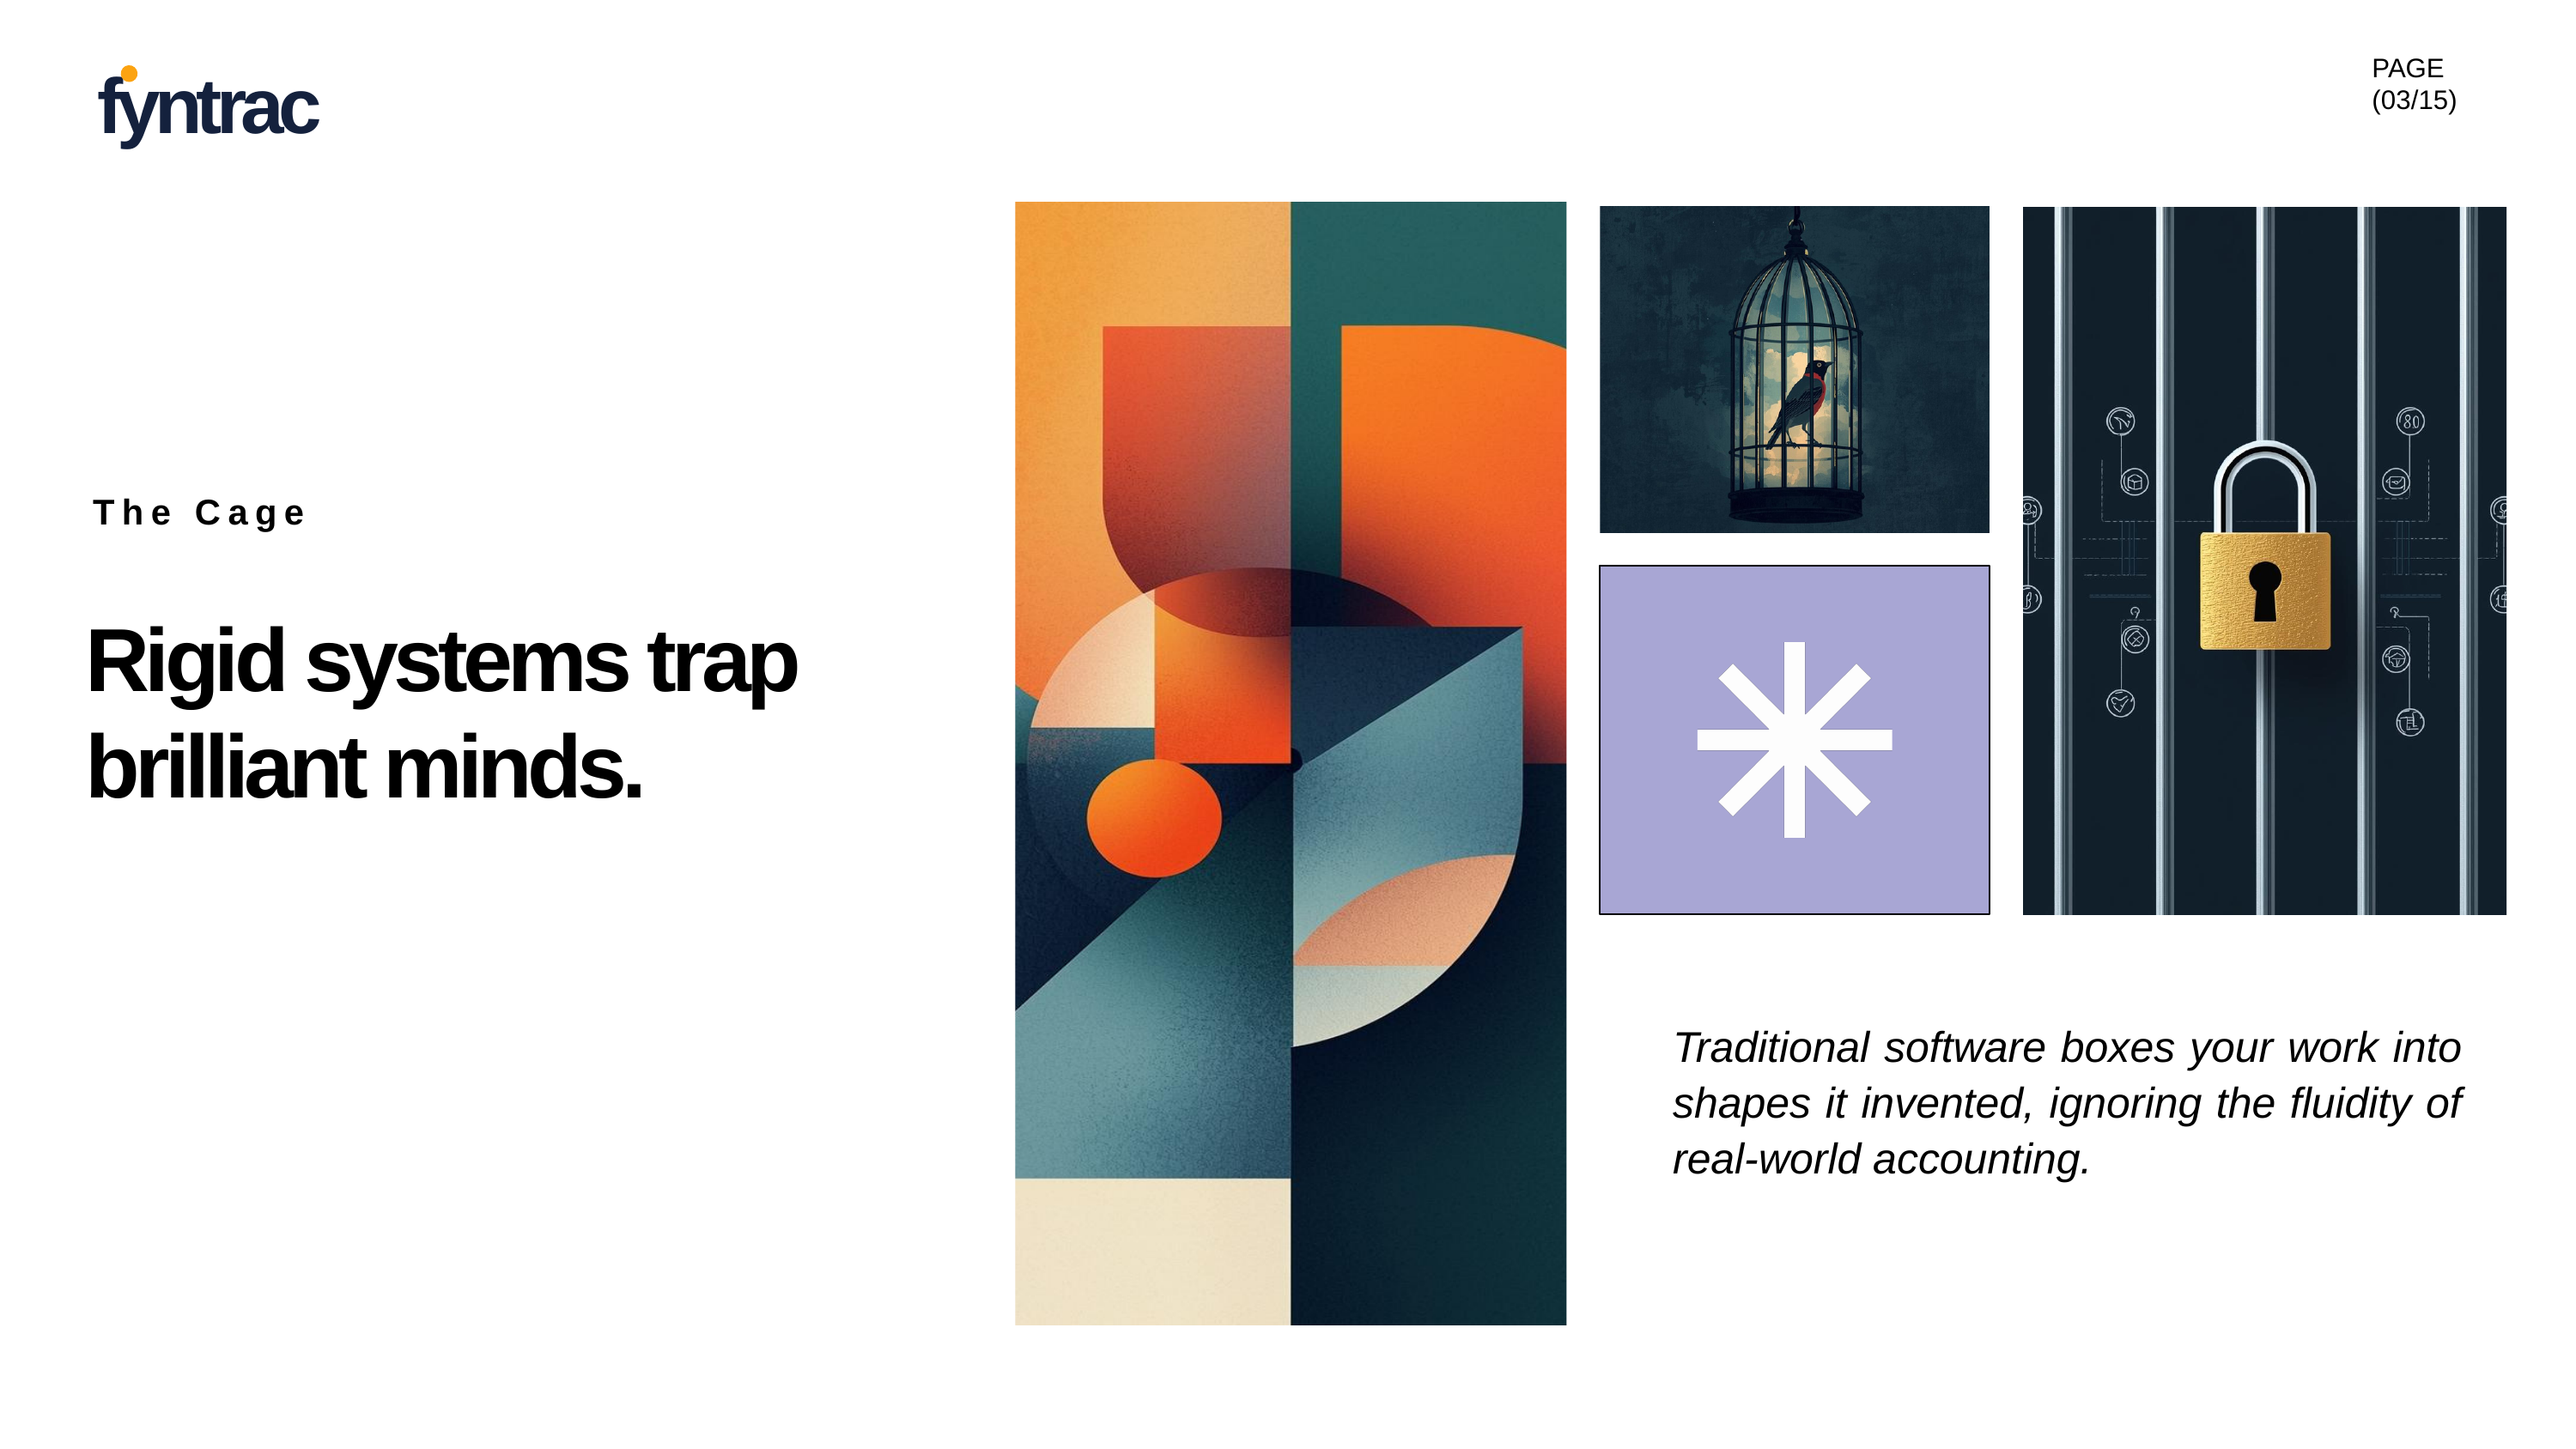

fyntrac

PAGE
(03/15)

The Cage

Rigid systems trap brilliant minds.

Traditional software boxes your work into shapes it invented, ignoring the fluidity of real-world accounting.